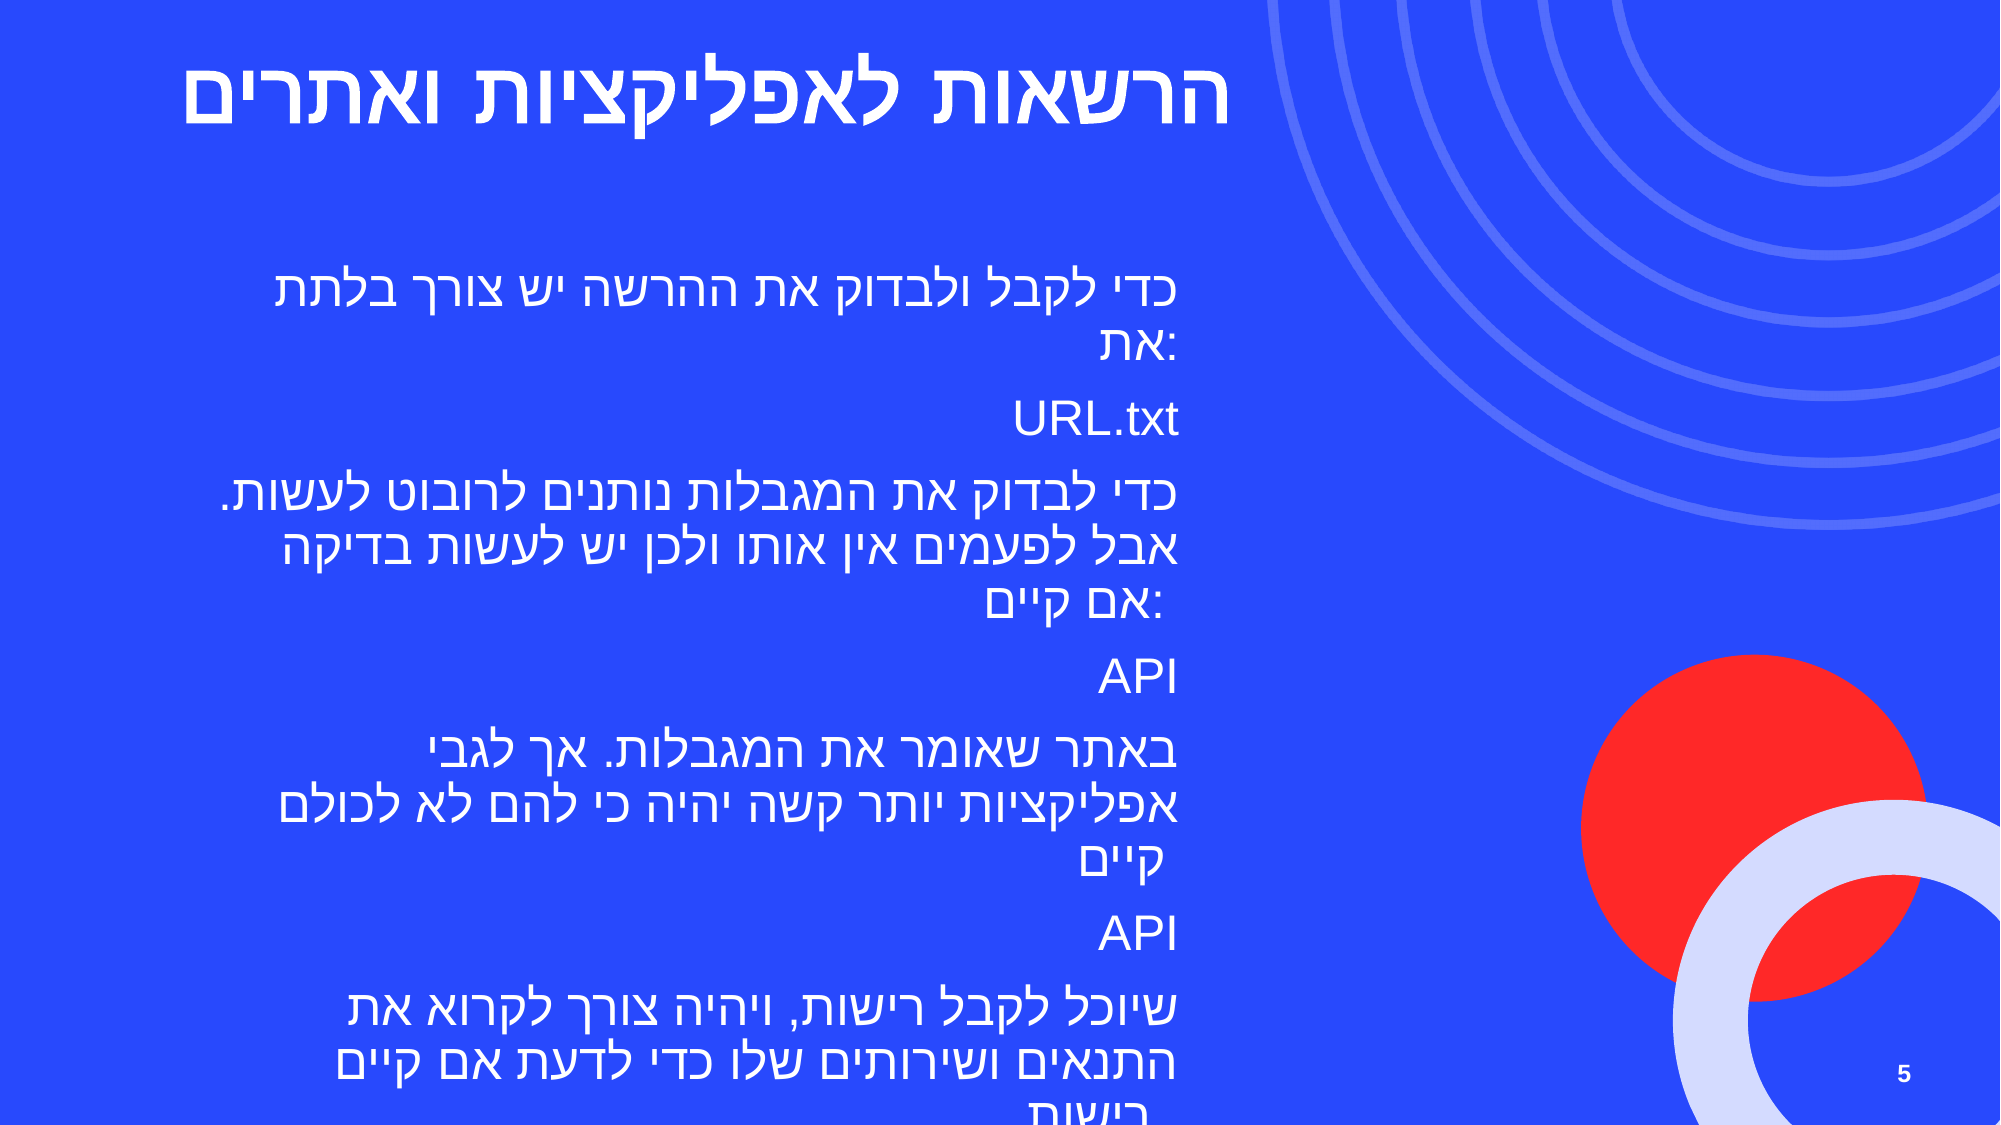

# הרשאות לאפליקציות ואתרים
כדי לקבל ולבדוק את ההרשה יש צורך בלתת את:
URL.txt
כדי לבדוק את המגבלות נותנים לרובוט לעשות. אבל לפעמים אין אותו ולכן יש לעשות בדיקה אם קיים:
API
באתר שאומר את המגבלות. אך לגבי אפליקציות יותר קשה יהיה כי להם לא לכולם קיים
API
שיוכל לקבל רישות, ויהיה צורך לקרוא את התנאים ושירותים שלו כדי לדעת אם קיים רישות.
5